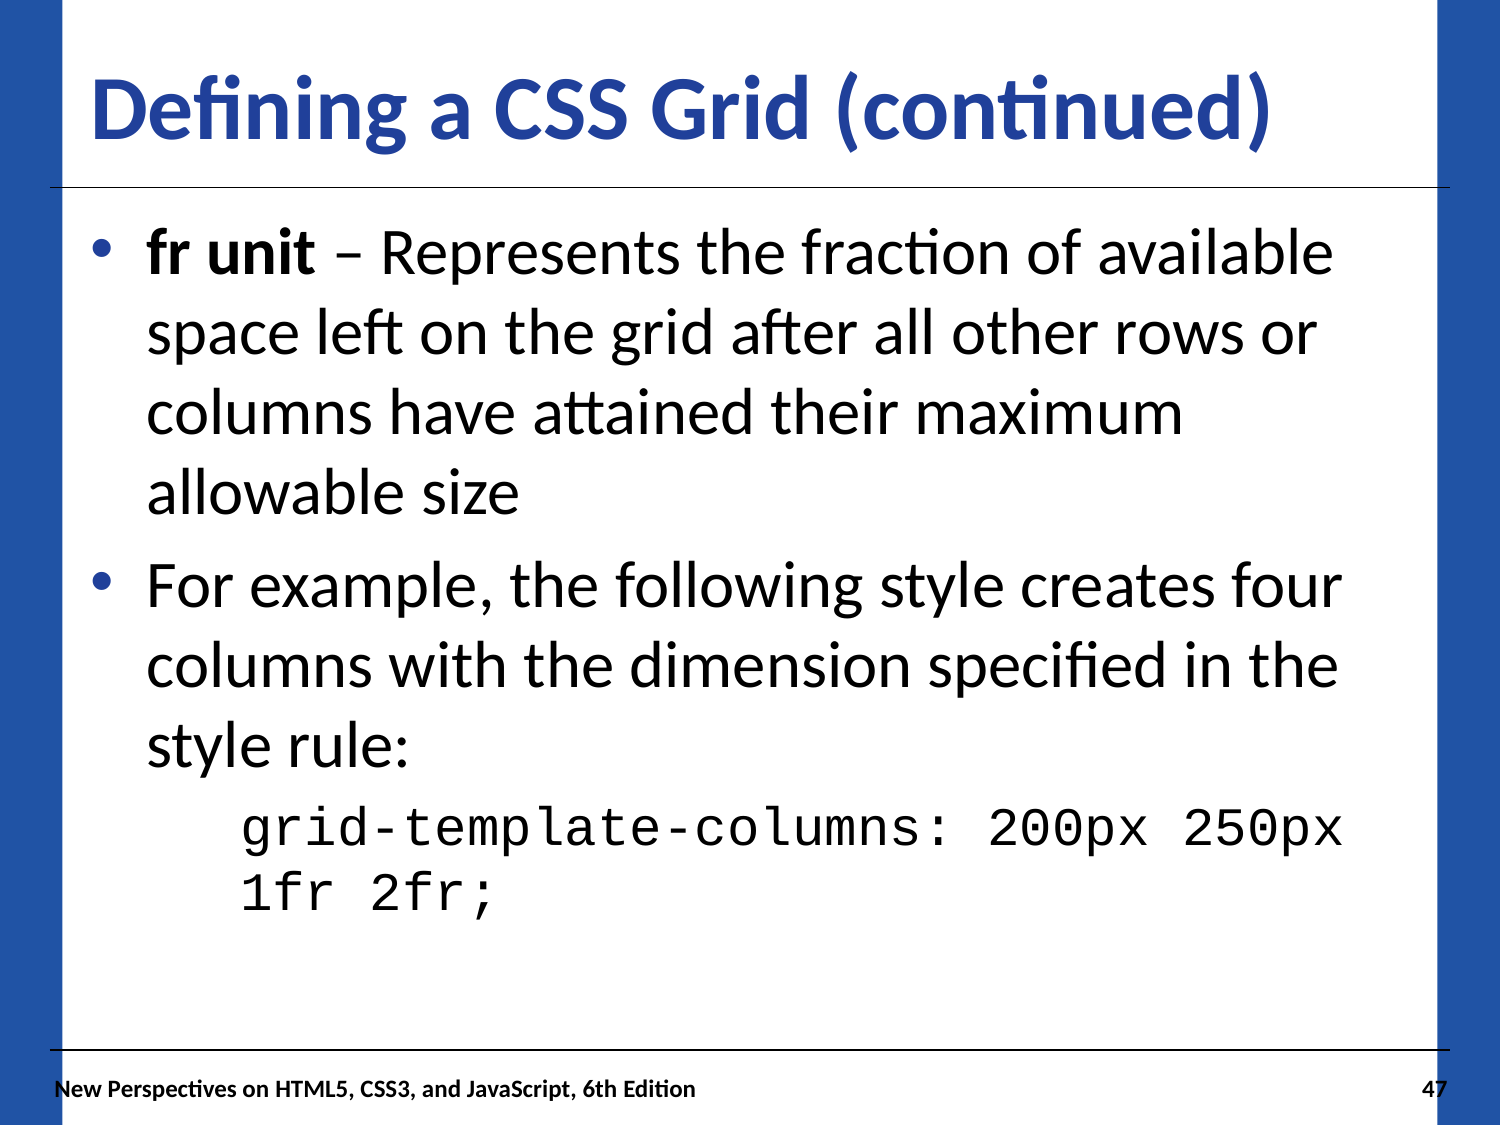

# Defining a CSS Grid (continued)
fr unit – Represents the fraction of available space left on the grid after all other rows or columns have attained their maximum allowable size
For example, the following style creates four columns with the dimension specified in the style rule:
grid-template-columns: 200px 250px 1fr 2fr;
New Perspectives on HTML5, CSS3, and JavaScript, 6th Edition
47